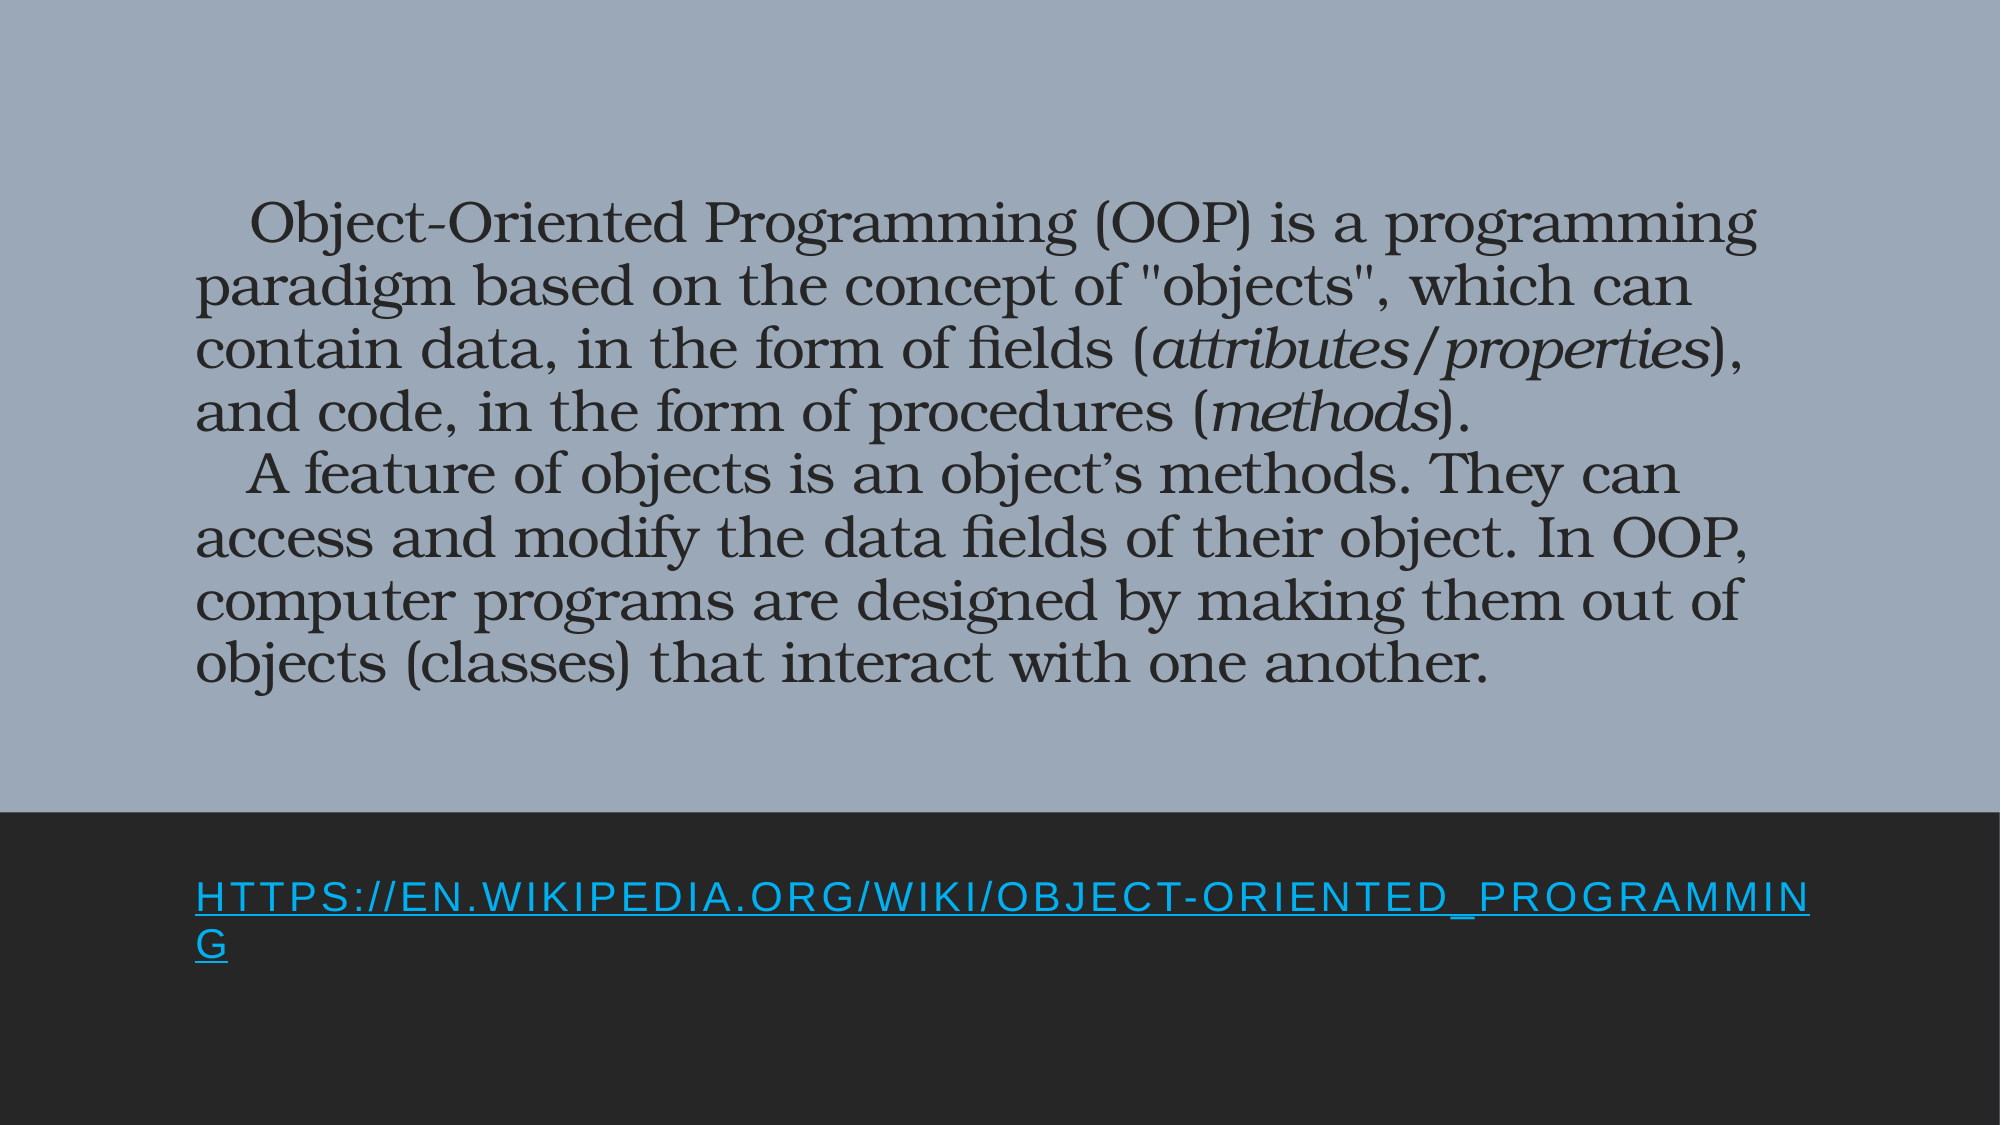

# Object-Oriented Programming (OOP) is a programming paradigm based on the concept of "objects", which can contain data, in the form of fields (attributes/properties), and code, in the form of procedures (methods). A feature of objects is an object’s methods. They can access and modify the data fields of their object. In OOP, computer programs are designed by making them out of objects (classes) that interact with one another.

https://en.wikipedia.org/wiki/Object-oriented_programming